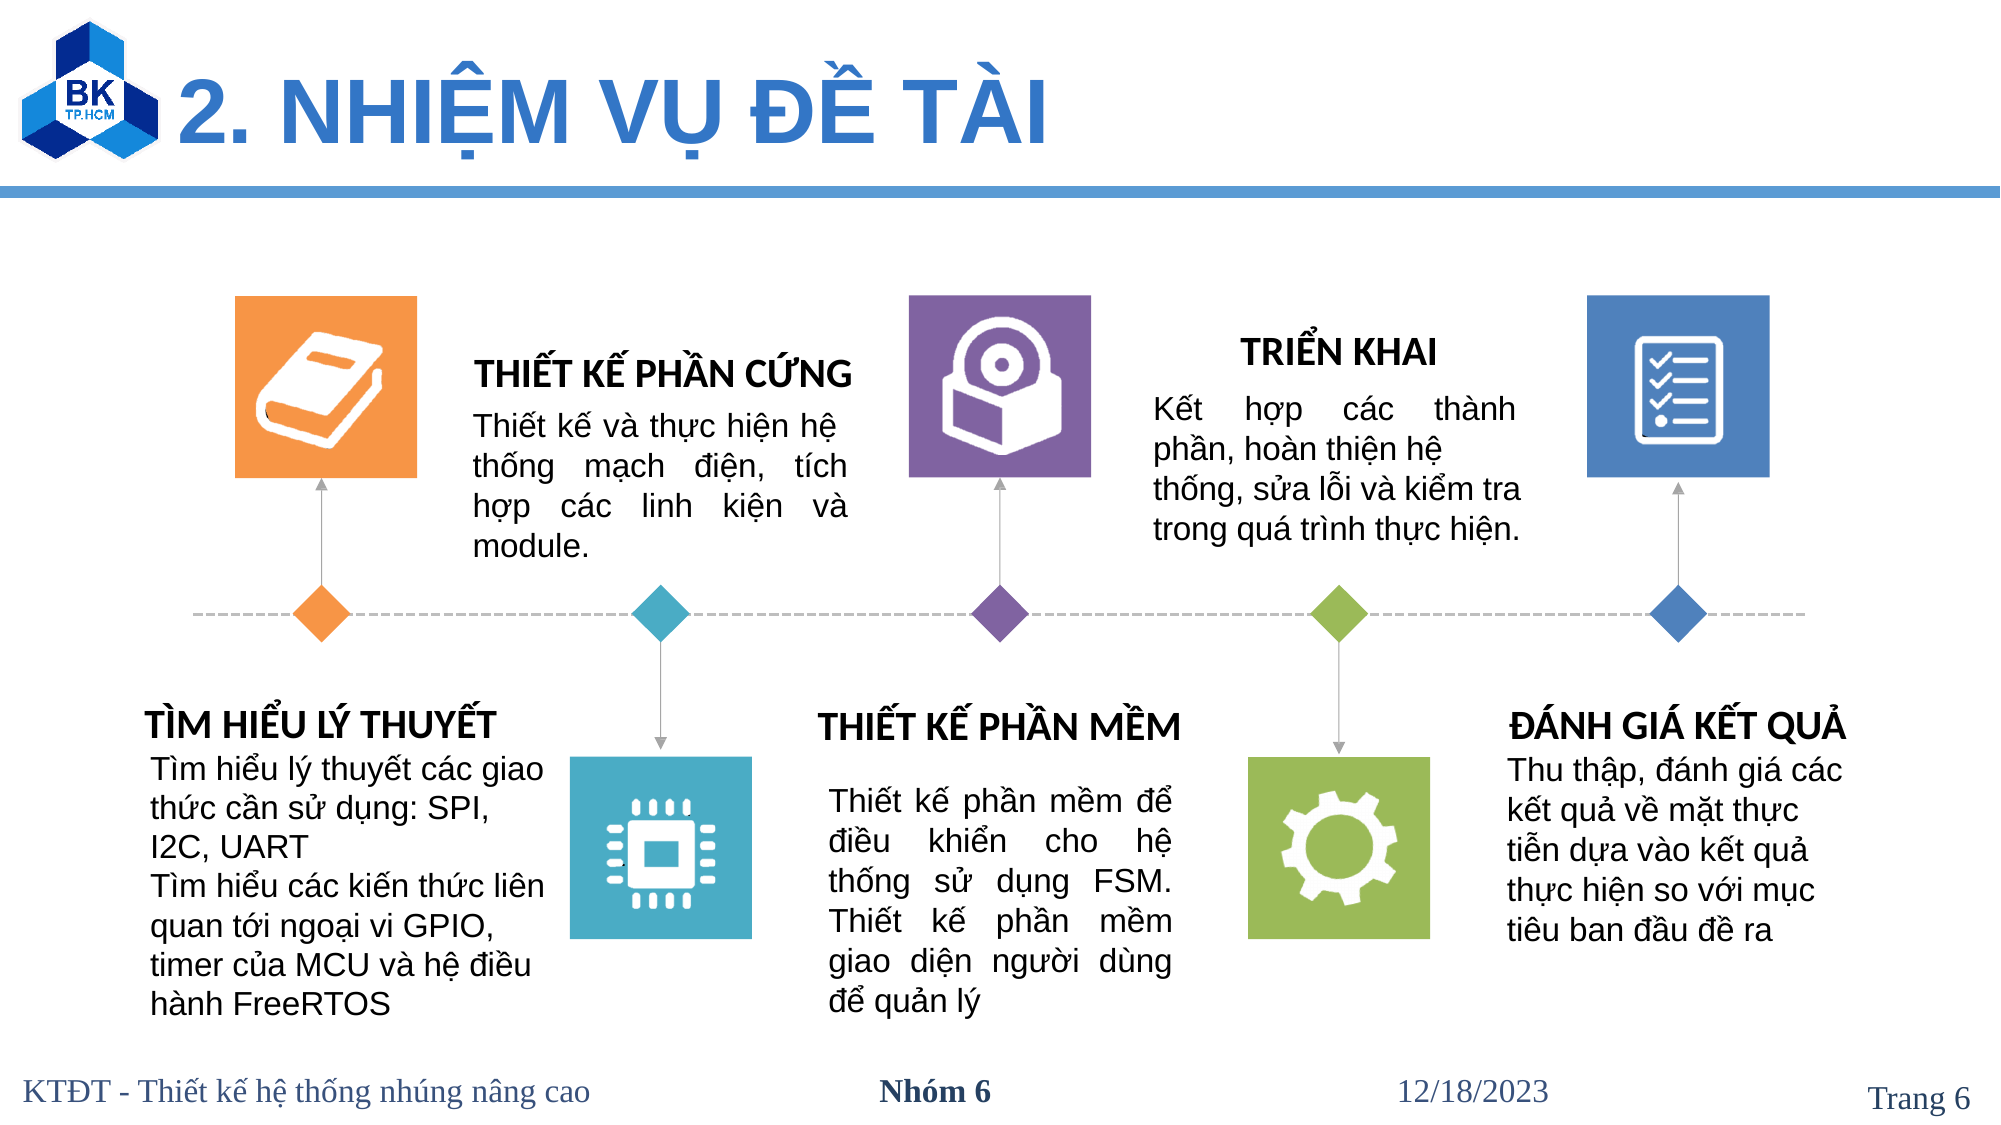

# 2. NHIỆM VỤ ĐỀ TÀI

TRIỂN KHAI
THIẾT KẾ PHẦN CỨNG
Thiết kế và thực hiện hệ  thống mạch điện, tích hợp các linh kiện và module.
Kết	hợp	các	thành phần, hoàn thiện hệ thống, sửa lỗi và kiểm tra trong quá trình thực hiện.
TÌM HIỂU LÝ THUYẾT
Tìm hiểu lý thuyết các giao thức cần sử dụng: SPI, I2C, UART
Tìm hiểu các kiến thức liên quan tới ngoại vi GPIO, timer của MCU và hệ điều hành FreeRTOS
THIẾT KẾ PHẦN MỀM
Thiết kế phần mềm để điều khiển cho hệ thống sử dụng FSM.
Thiết kế phần mềm giao diện người dùng để quản lý
ĐÁNH GIÁ KẾT QUẢ
Thu thập, đánh giá các kết quả về mặt thực tiễn dựa vào kết quả thực hiện so với mục tiêu ban đầu đề ra
Trang 6
12/18/2023
KTĐT - Thiết kế hệ thống nhúng nâng cao